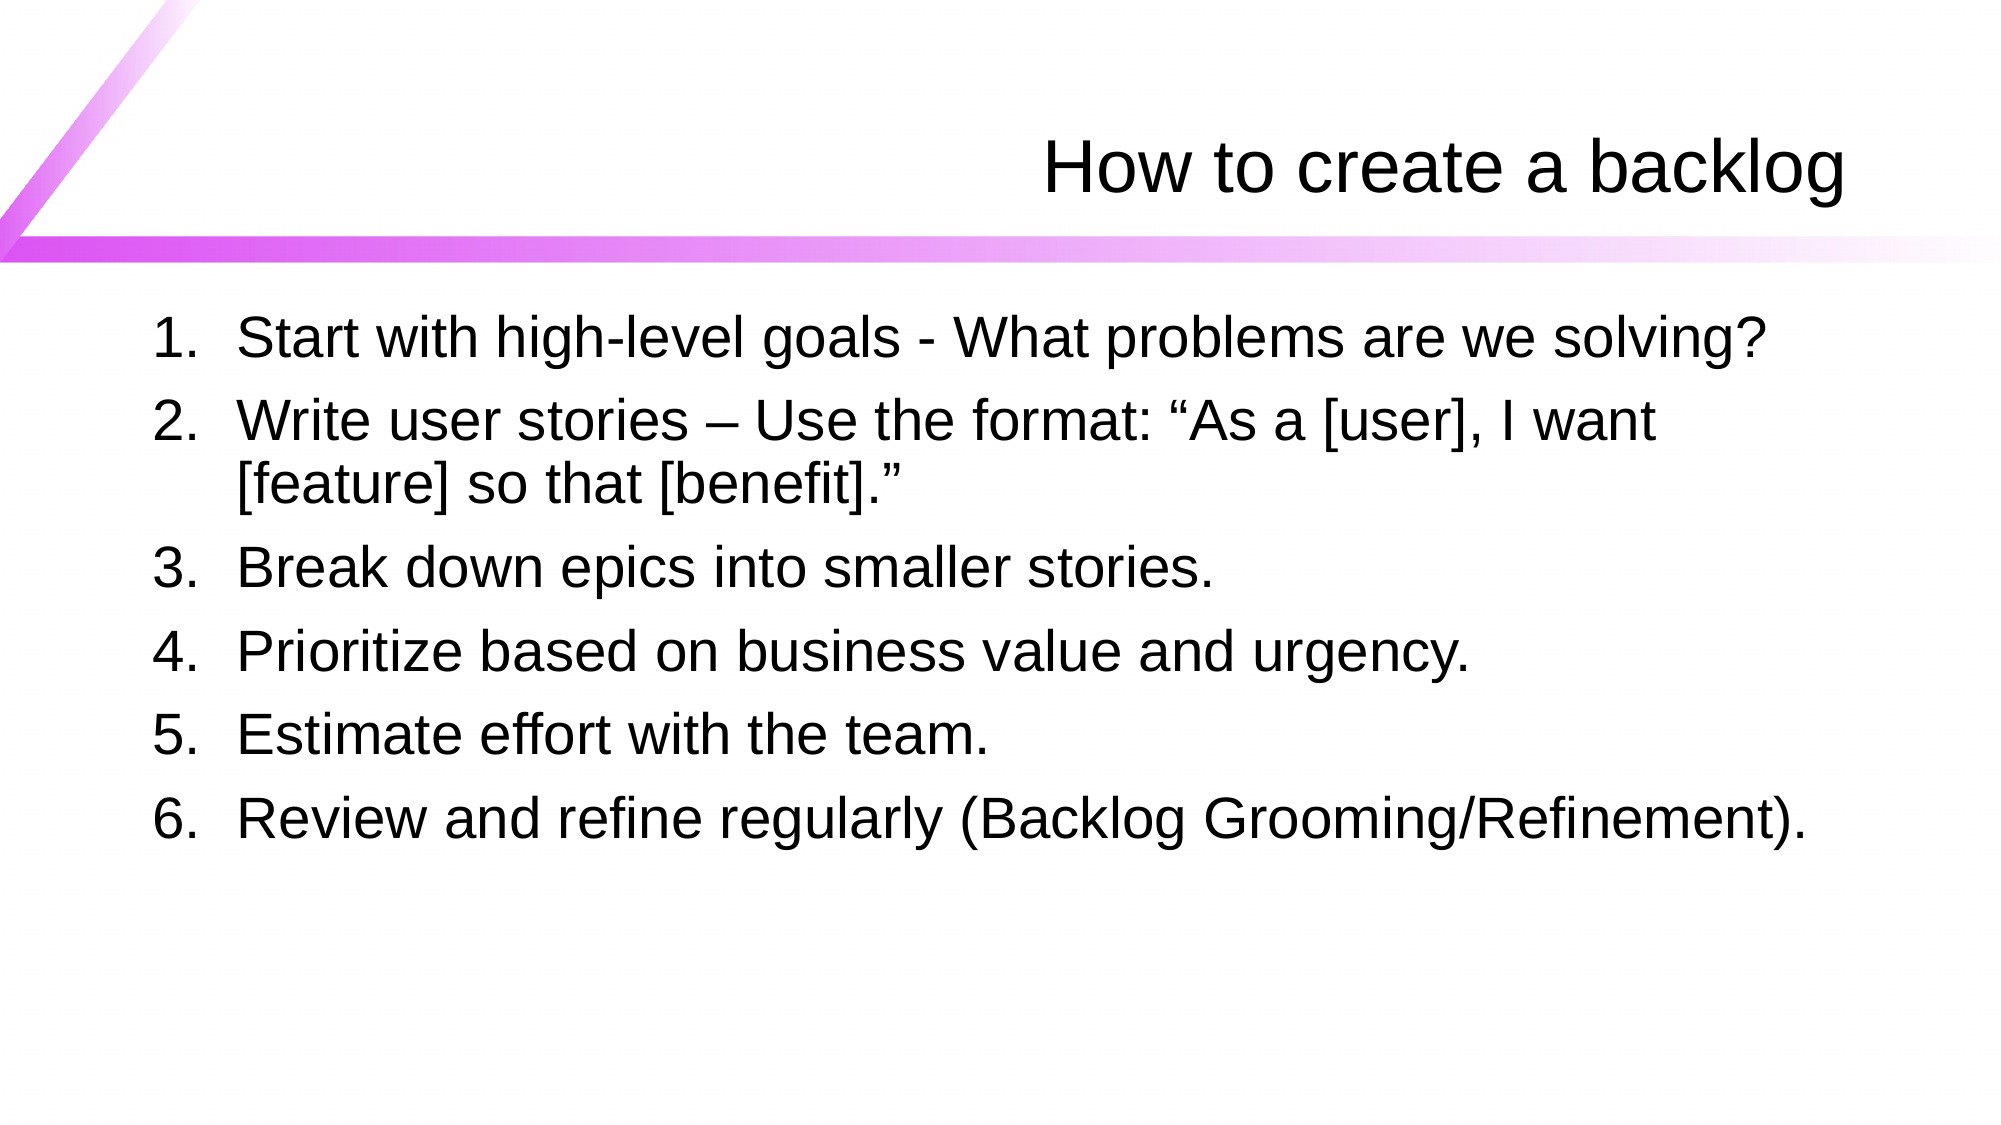

# How to create a backlog
Start with high-level goals - What problems are we solving?
Write user stories – Use the format: “As a [user], I want [feature] so that [benefit].”
Break down epics into smaller stories.
Prioritize based on business value and urgency.
Estimate effort with the team.
Review and refine regularly (Backlog Grooming/Refinement).